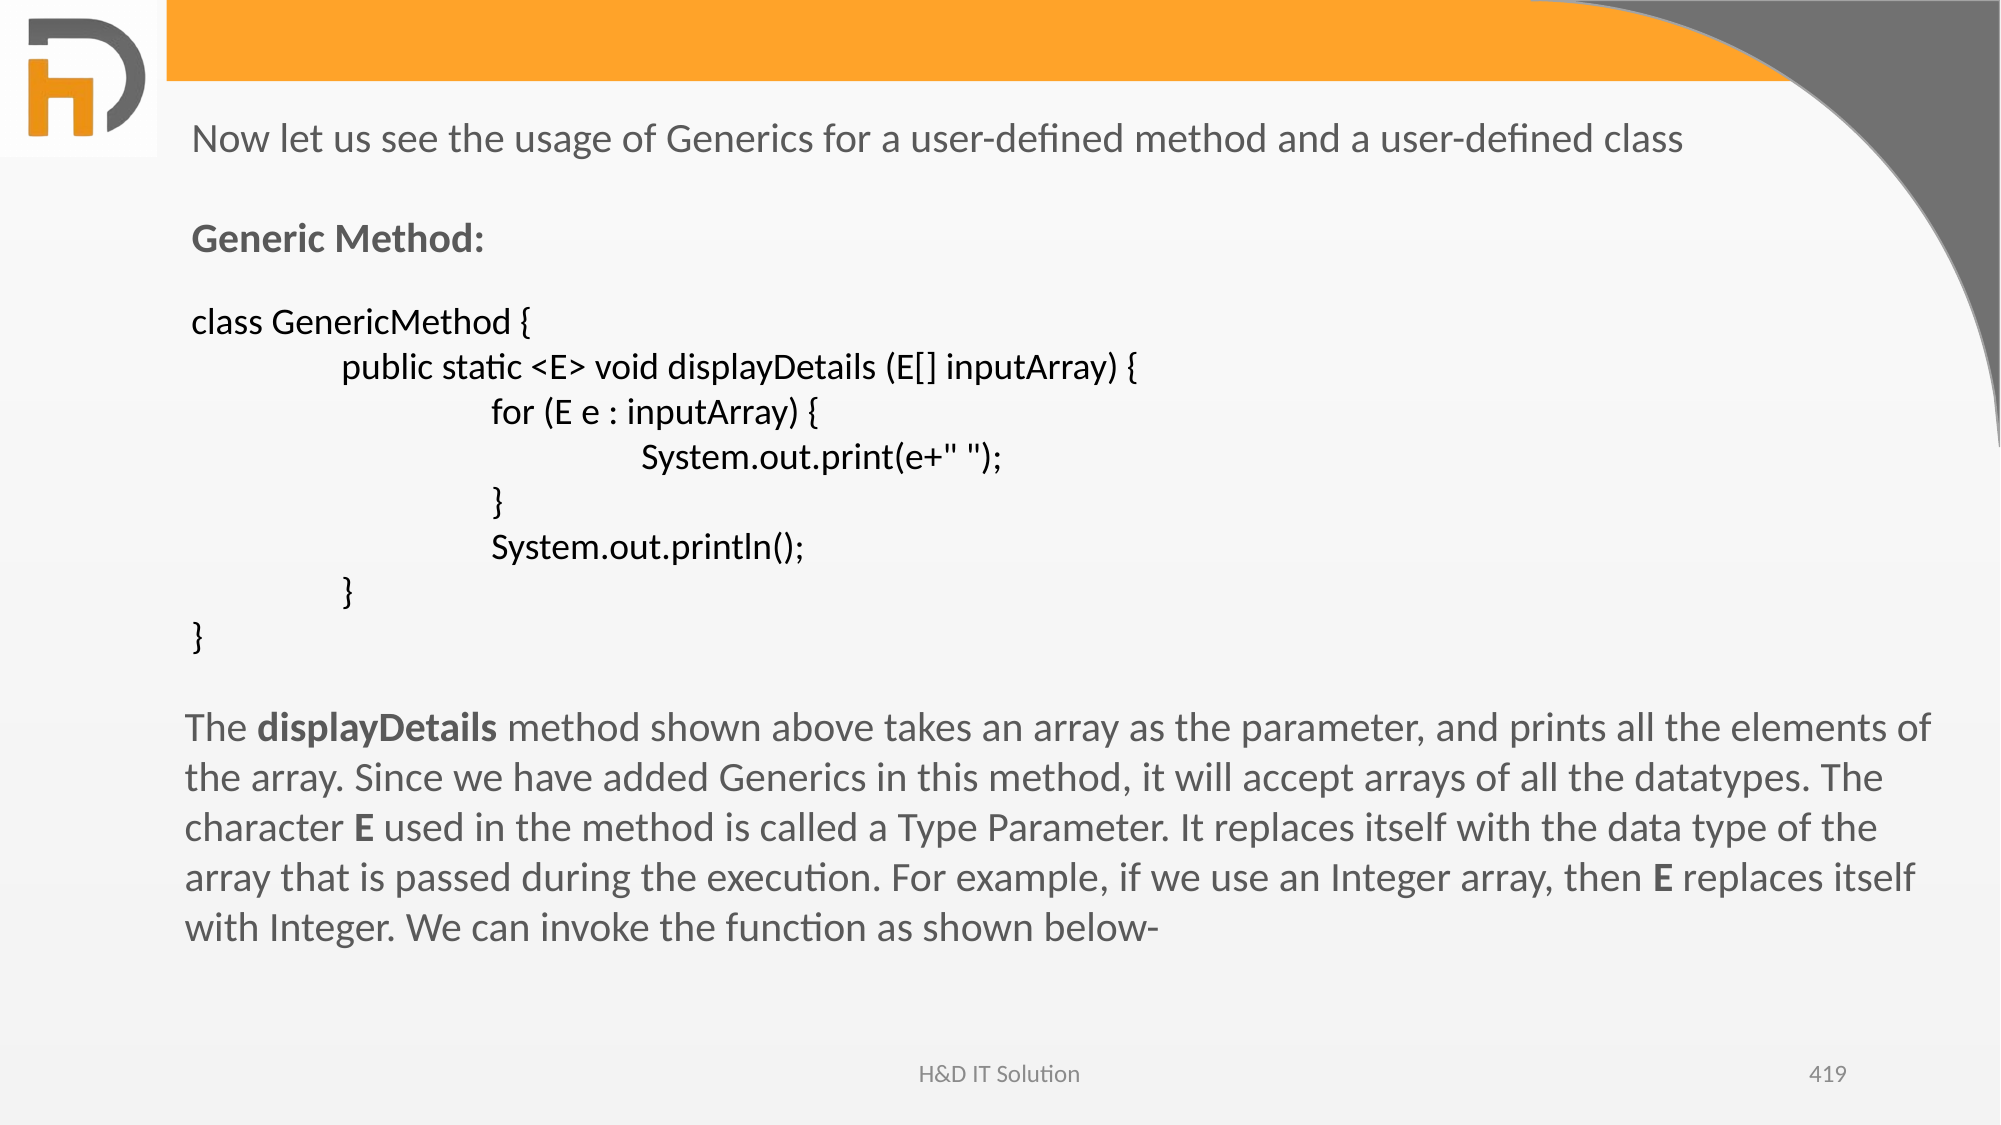

Now let us see the usage of Generics for a user-defined method and a user-defined class

Generic Method:
class GenericMethod {
	public static <E> void displayDetails (E[] inputArray) {
		for (E e : inputArray) {
			System.out.print(e+" ");
		}
		System.out.println();
	}
}
The displayDetails method shown above takes an array as the parameter, and prints all the elements of the array. Since we have added Generics in this method, it will accept arrays of all the datatypes. The character E used in the method is called a Type Parameter. It replaces itself with the data type of the array that is passed during the execution. For example, if we use an Integer array, then E replaces itself with Integer. We can invoke the function as shown below-
H&D IT Solution
419